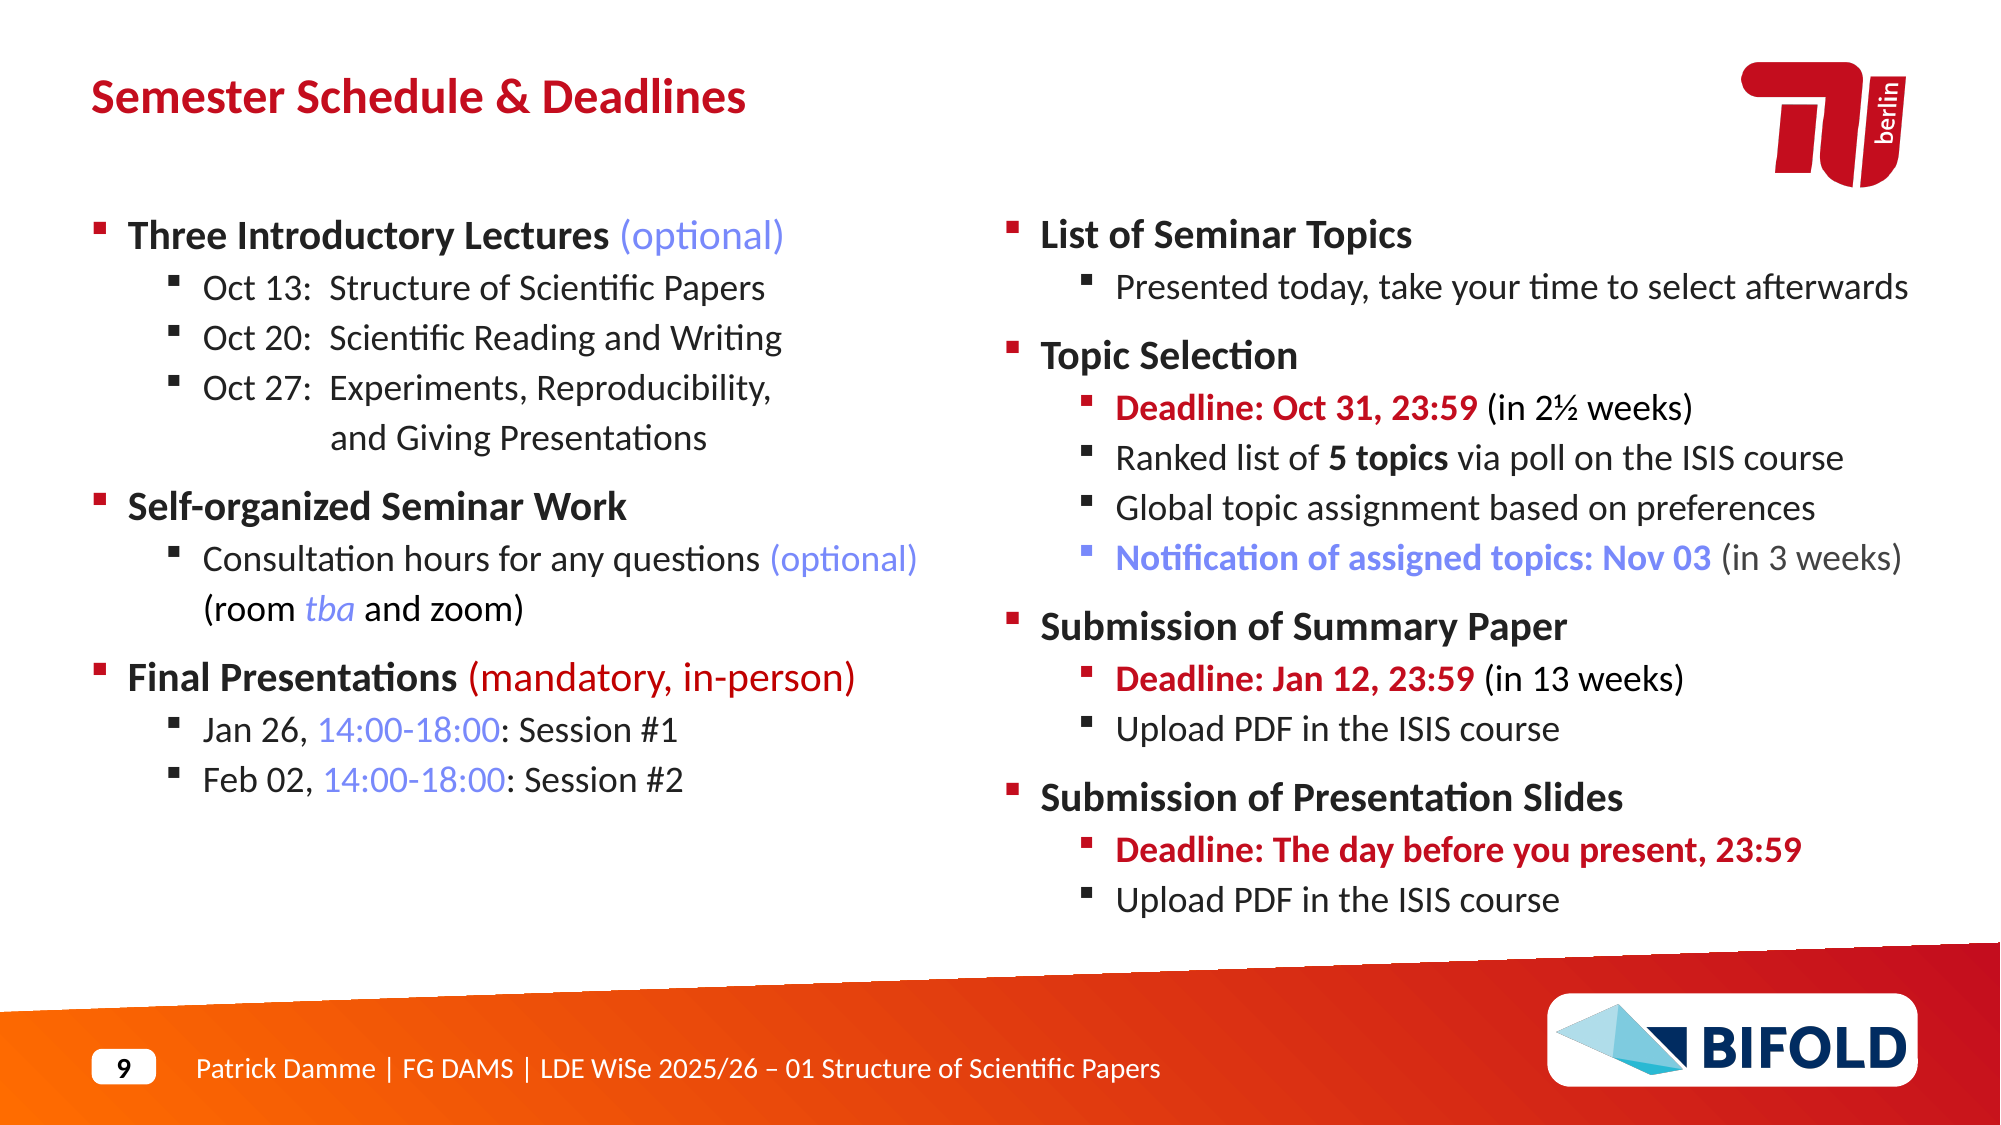

Semester Schedule & Deadlines
List of Seminar Topics
Presented today, take your time to select afterwards
Topic Selection
Deadline: Oct 31, 23:59 (in 2½ weeks)
Ranked list of 5 topics via poll on the ISIS course
Global topic assignment based on preferences
Notification of assigned topics: Nov 03 (in 3 weeks)
Submission of Summary Paper
Deadline: Jan 12, 23:59 (in 13 weeks)
Upload PDF in the ISIS course
Submission of Presentation Slides
Deadline: The day before you present, 23:59
Upload PDF in the ISIS course
Three Introductory Lectures (optional)
Oct 13:  Structure of Scientific Papers
Oct 20:  Scientific Reading and Writing
Oct 27:  Experiments, Reproducibility,
               and Giving Presentations
Self-organized Seminar Work
Consultation hours for any questions (optional)
(room tba and zoom)
Final Presentations (mandatory, in-person)
Jan 26, 14:00-18:00: Session #1
Feb 02, 14:00-18:00: Session #2